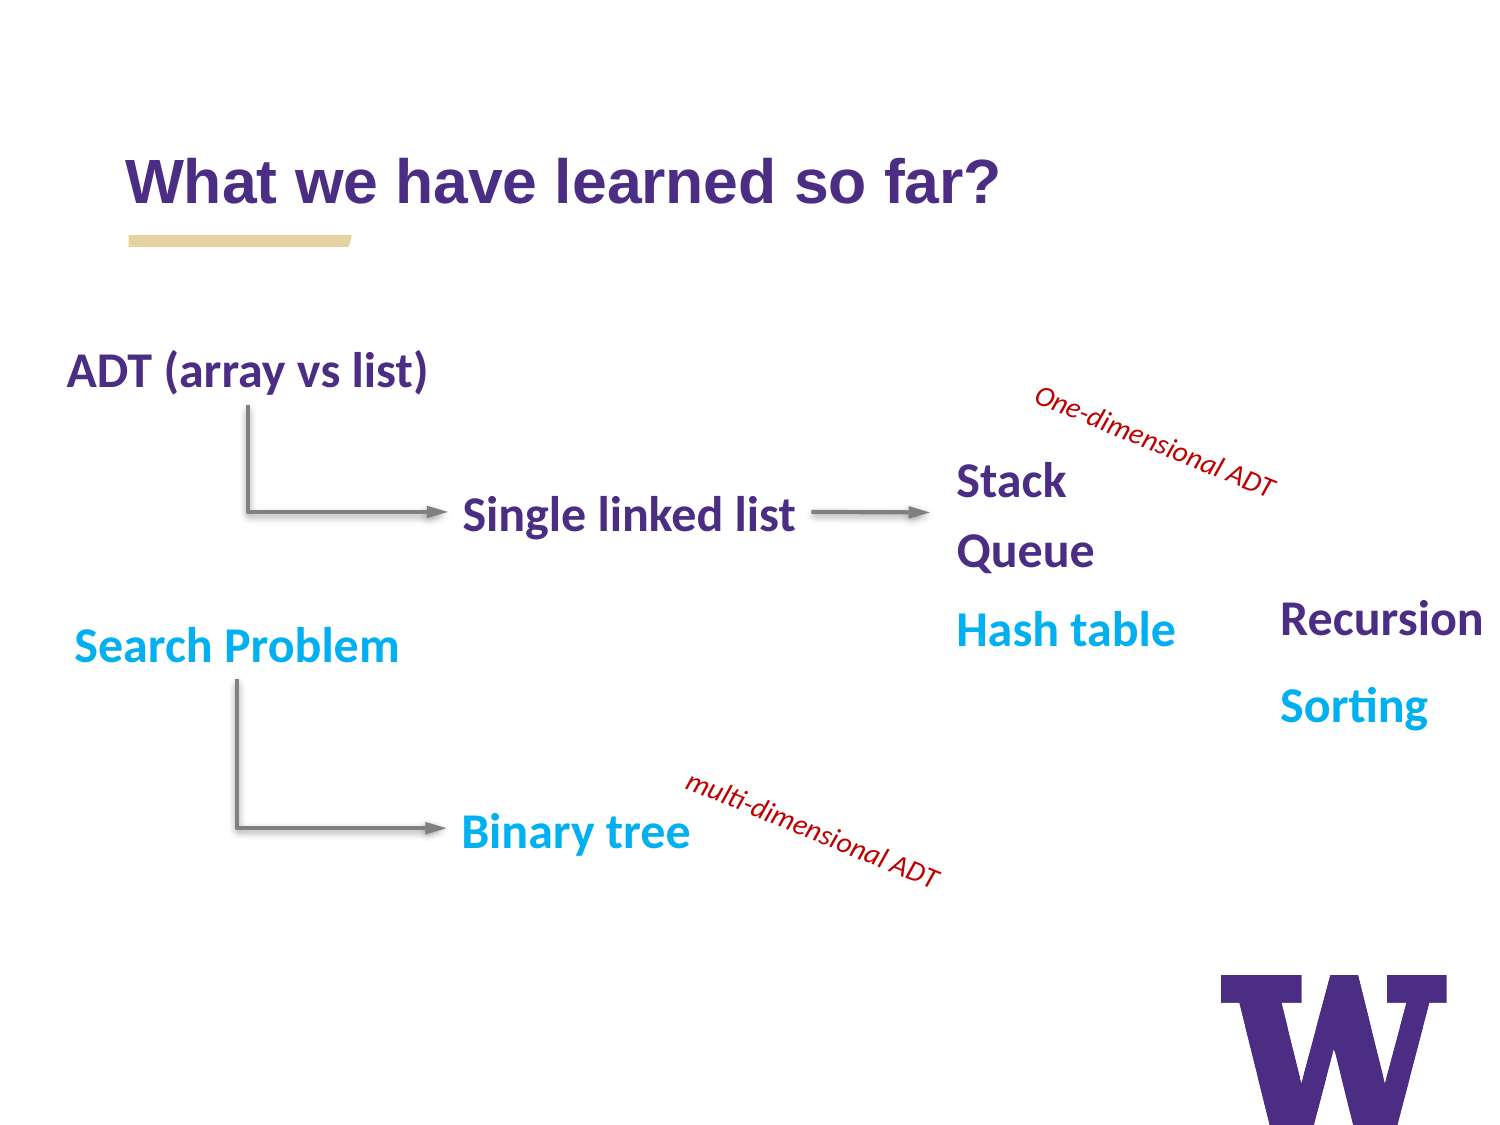

# What we have learned so far?
ADT (array vs list)
One-dimensional ADT
Stack
Single linked list
Queue
Recursion
Hash table
Search Problem
Sorting
Binary tree
multi-dimensional ADT